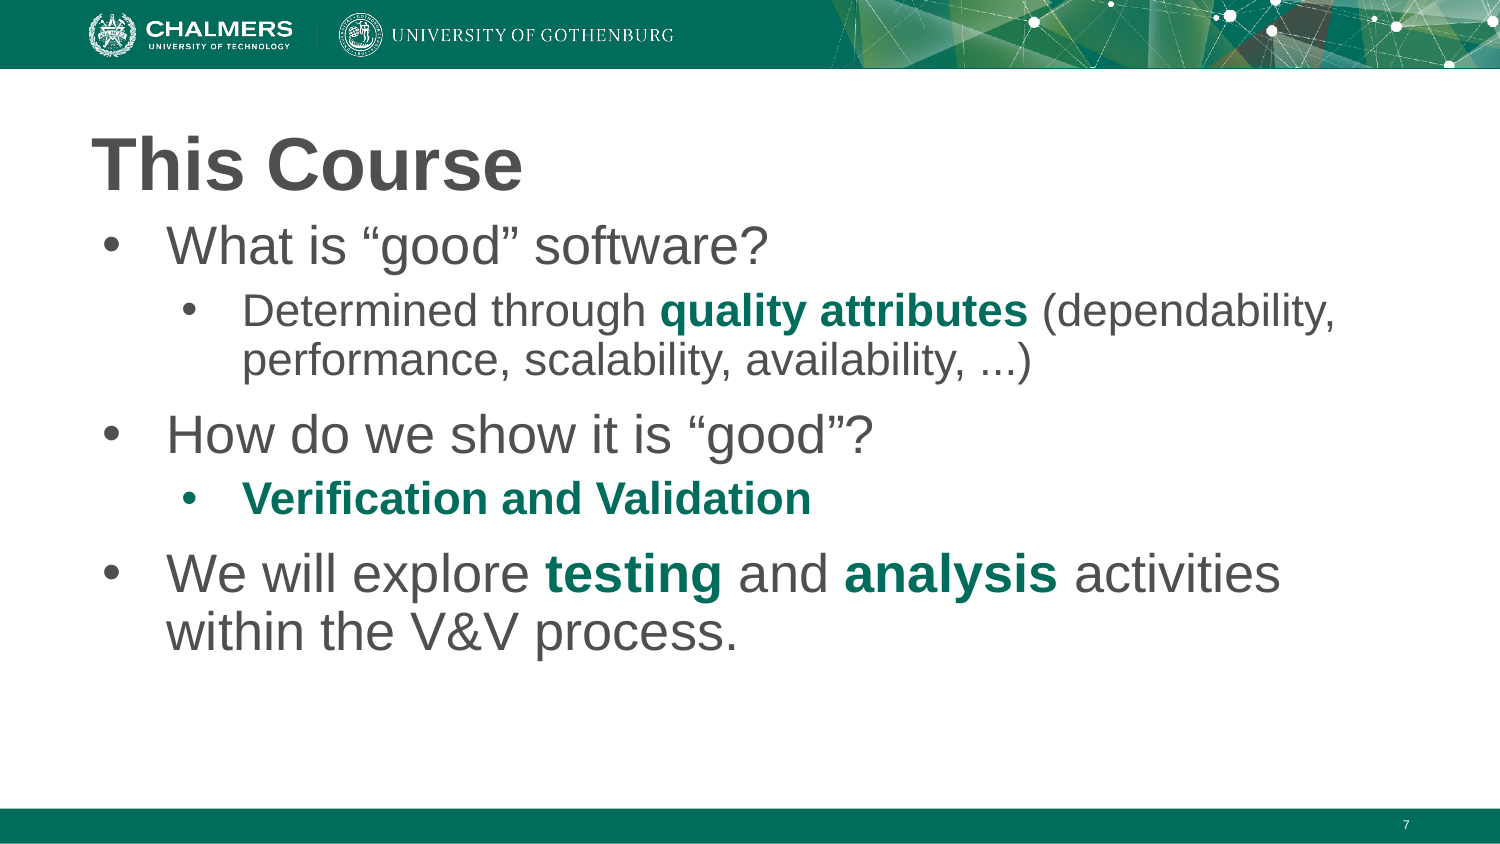

# This Course
What is “good” software?
Determined through quality attributes (dependability, performance, scalability, availability, ...)
How do we show it is “good”?
Verification and Validation
We will explore testing and analysis activities within the V&V process.

7